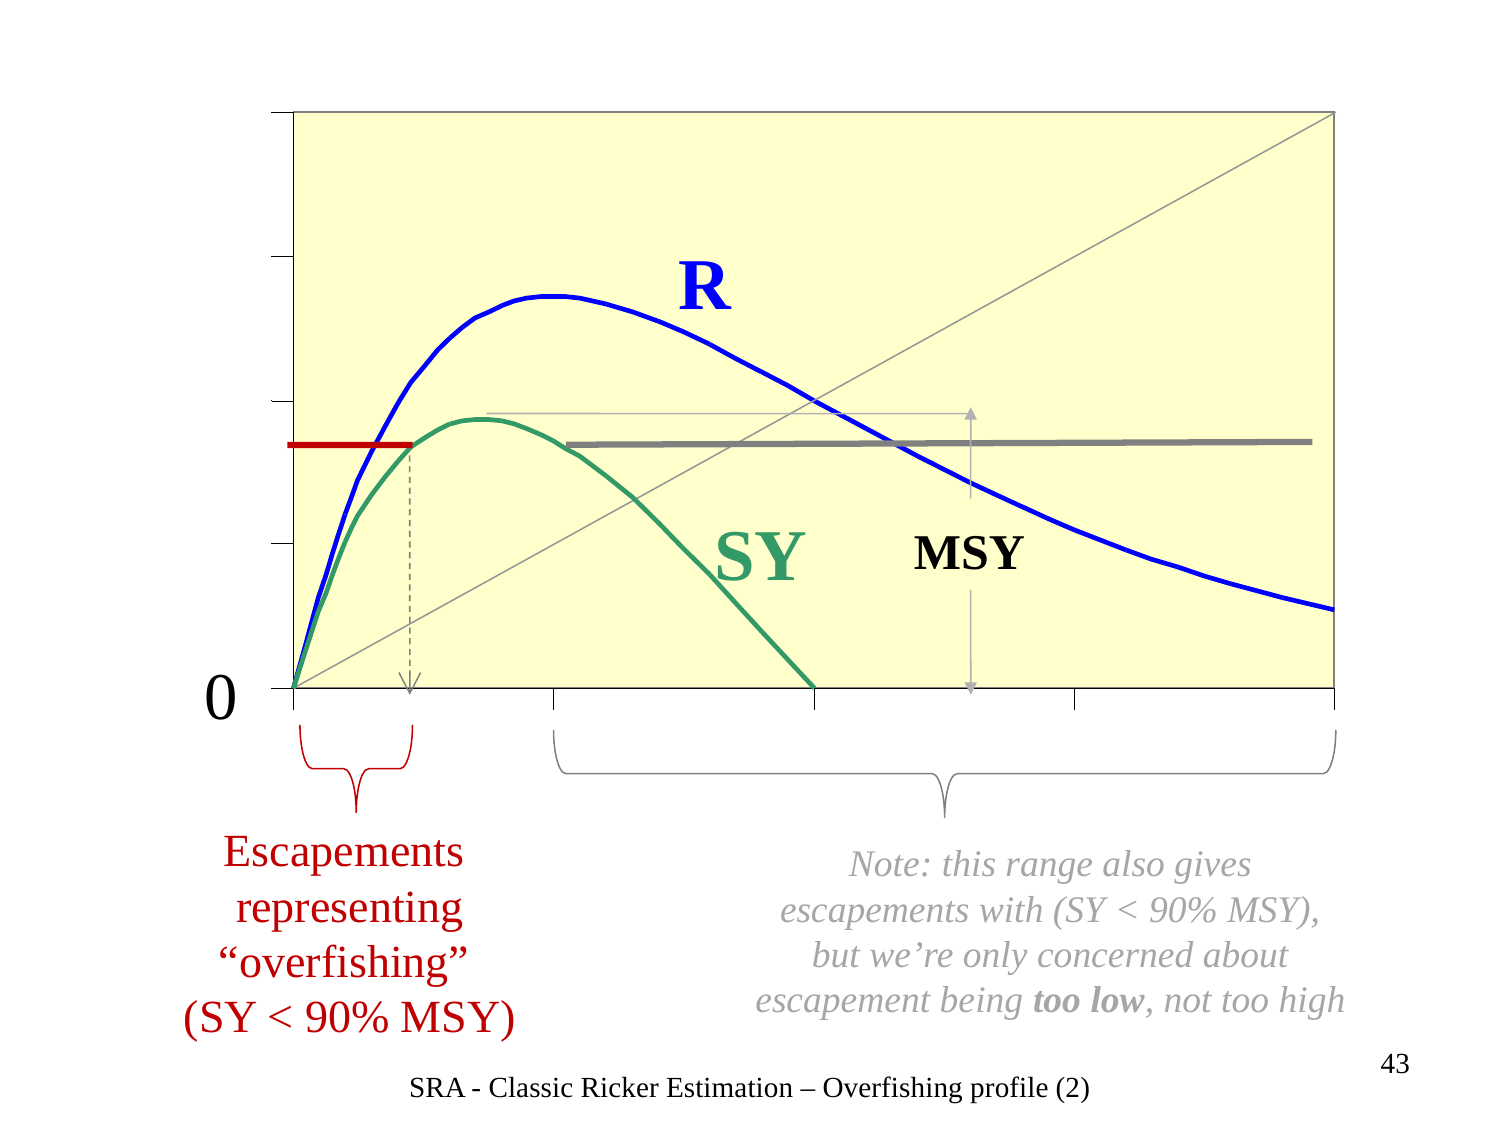

R

MSY

SY

0

Note: this range also gives escapements with (SY < 90% MSY), but we’re only concerned about escapement being too low, not too high
Escapements  representing “overfishing”
(SY < 90% MSY)
43
SRA - Classic Ricker Estimation – Overfishing profile (2)